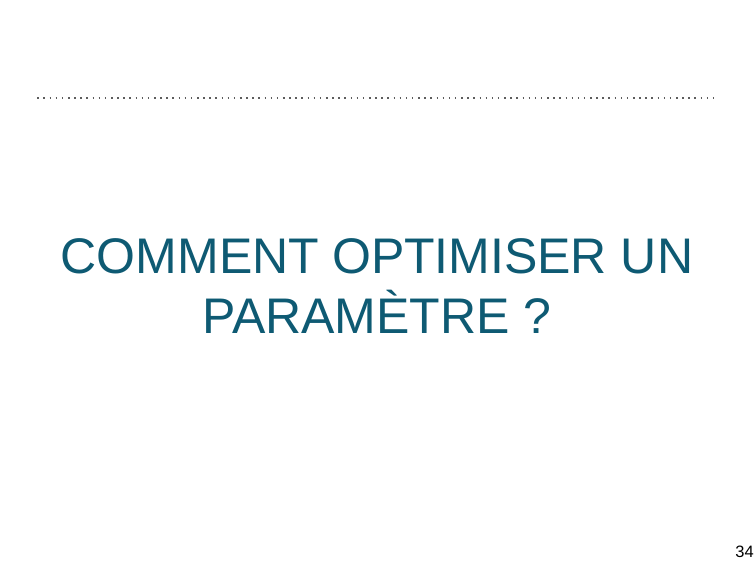

Comment choisir K ? La validation croisée.

# COMMENT OPTIMISER UN PARAMÈTRE ?

34